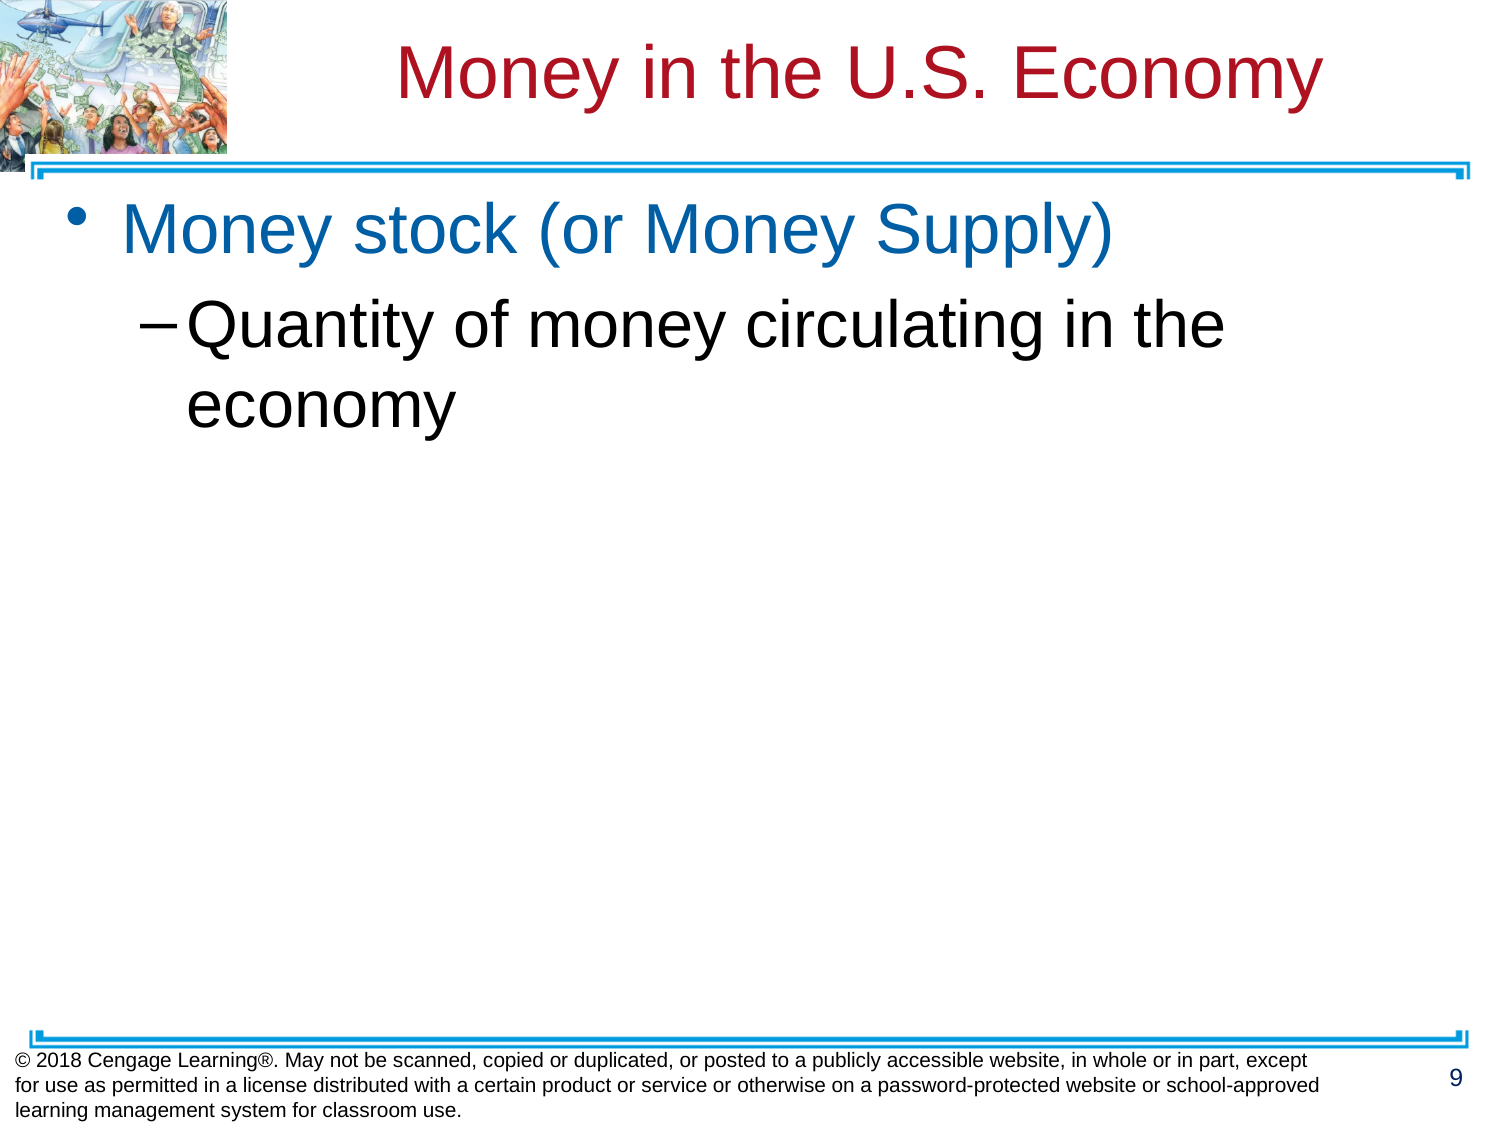

# Money in the U.S. Economy
Money stock (or Money Supply)
Quantity of money circulating in the economy
© 2018 Cengage Learning®. May not be scanned, copied or duplicated, or posted to a publicly accessible website, in whole or in part, except for use as permitted in a license distributed with a certain product or service or otherwise on a password-protected website or school-approved learning management system for classroom use.
9